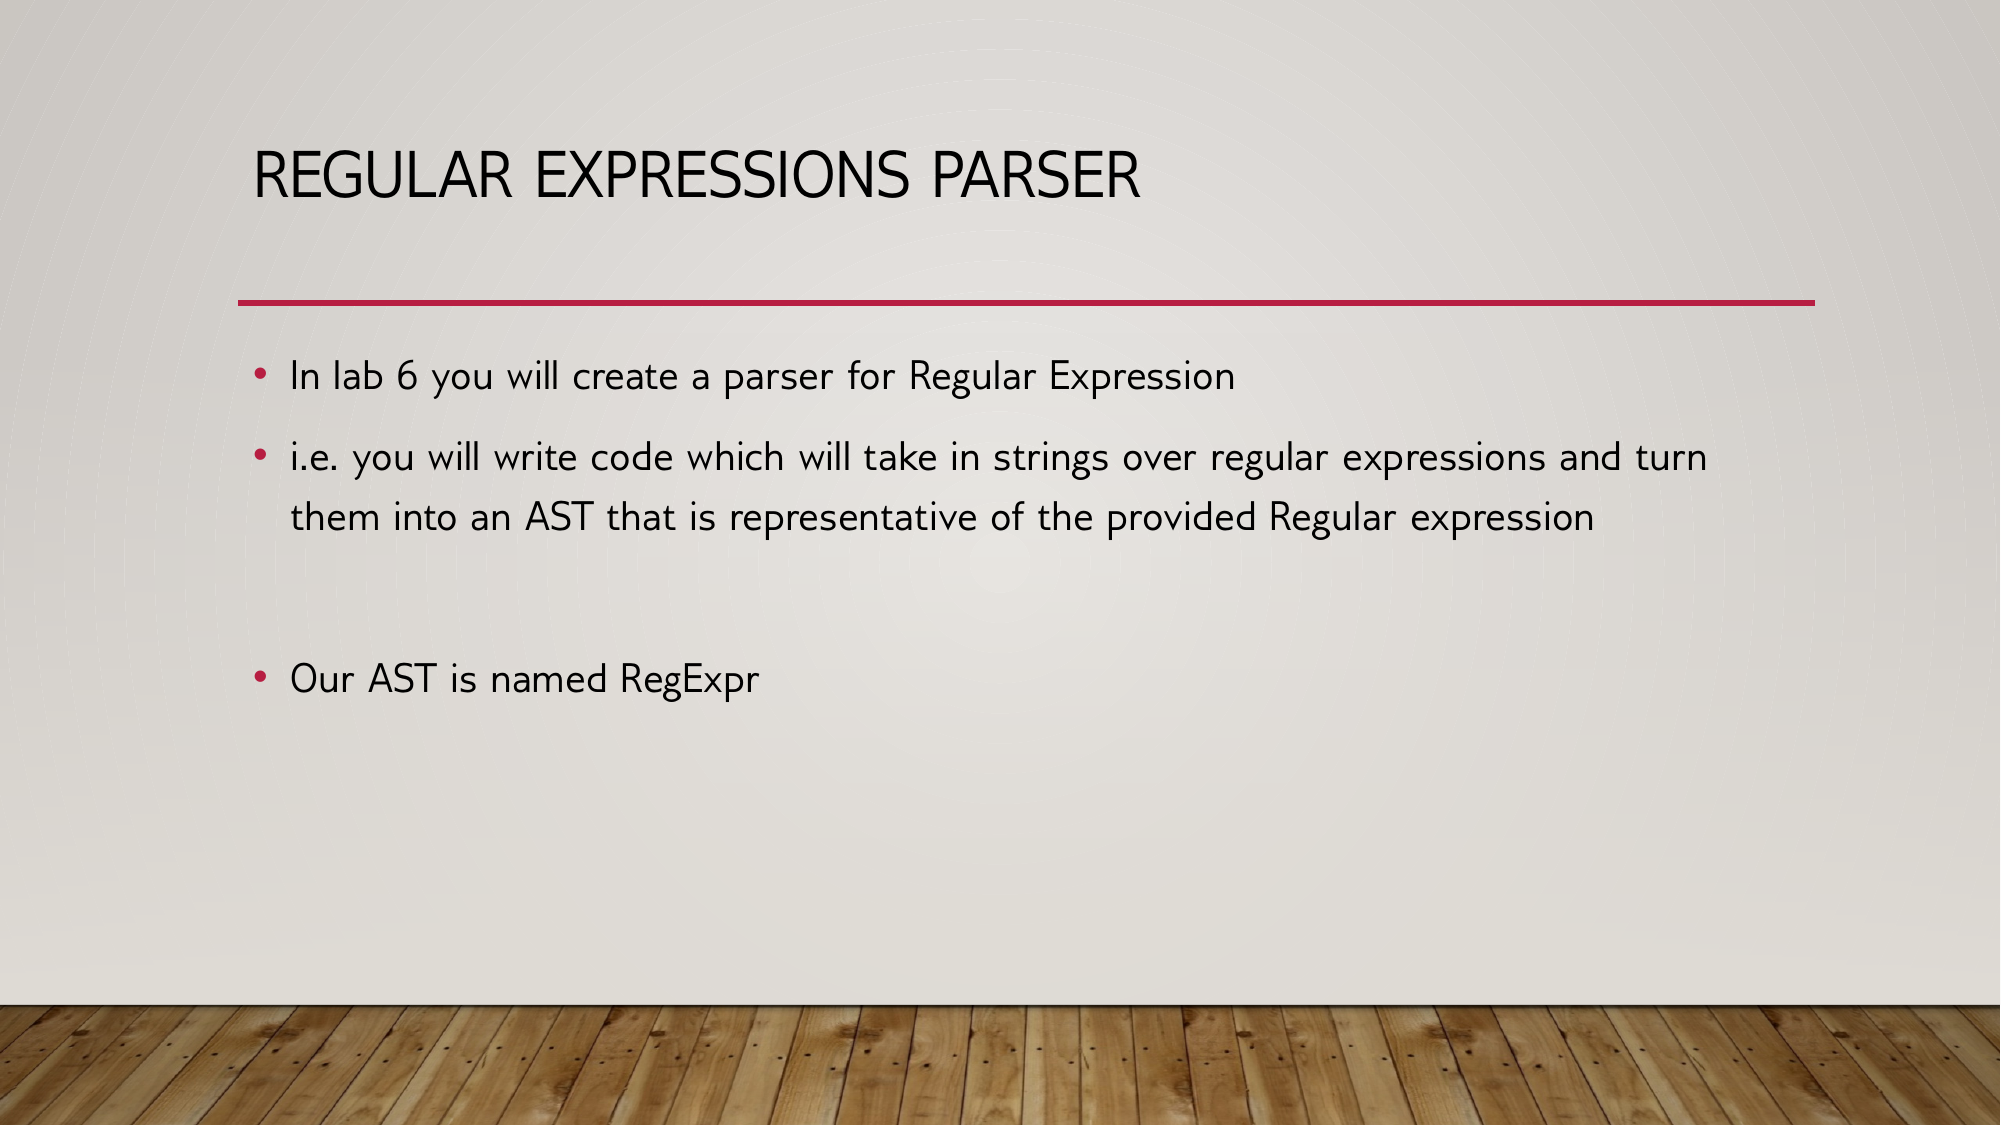

# Regular expressions parser
In lab 6 you will create a parser for Regular Expression
i.e. you will write code which will take in strings over regular expressions and turn them into an AST that is representative of the provided Regular expression

Our AST is named RegExpr